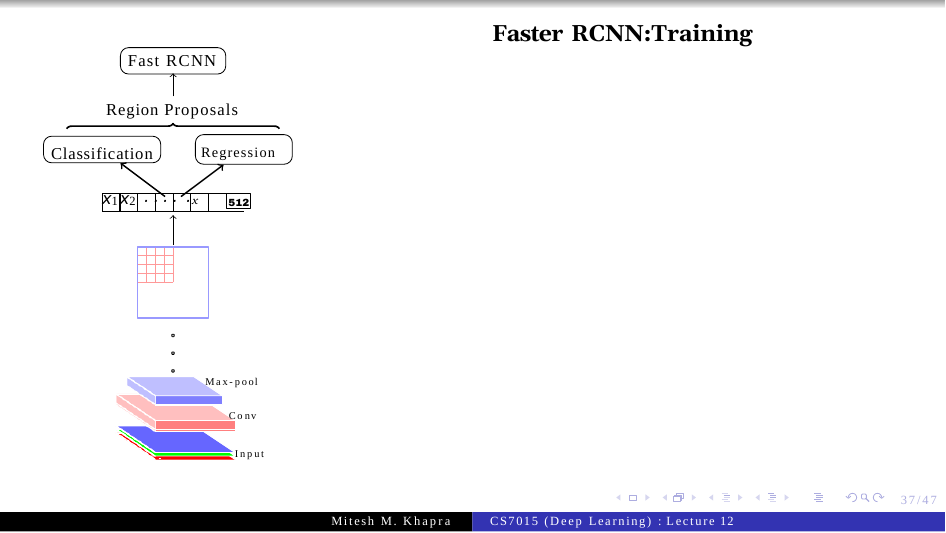

# Faster RCNN:Training

Fast RCNN
Region Proposals  Classification	Regression

· · · · ·x

x1
x2
512

Max-pool

Conv

 	Input

37/47

Mitesh M. Khapra
CS7015 (Deep Learning) : Lecture 12